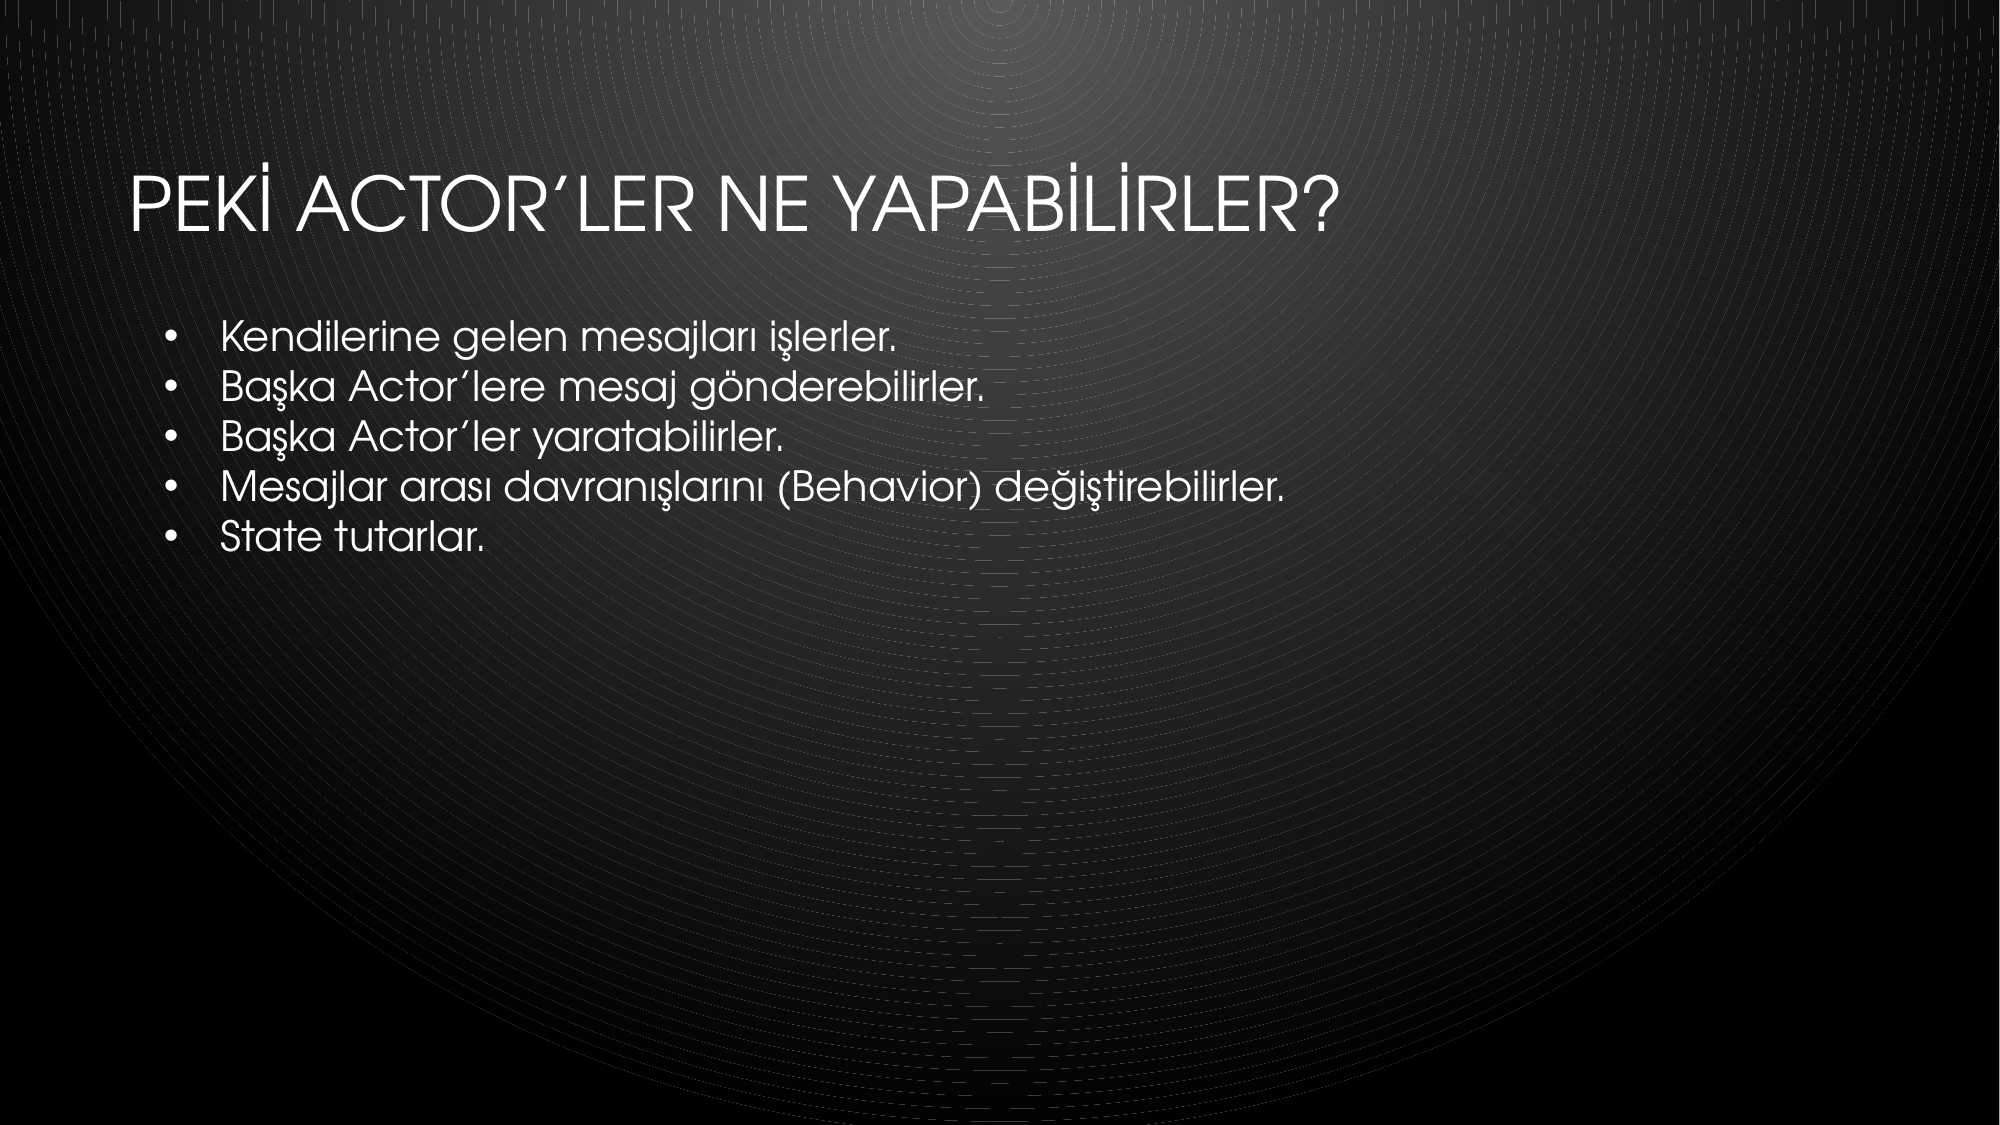

# Peki Actor’ler ne yapabilirler?
Kendilerine gelen mesajları işlerler.
Başka Actor’lere mesaj gönderebilirler.
Başka Actor’ler yaratabilirler.
Mesajlar arası davranışlarını (Behavior) değiştirebilirler.
State tutarlar.